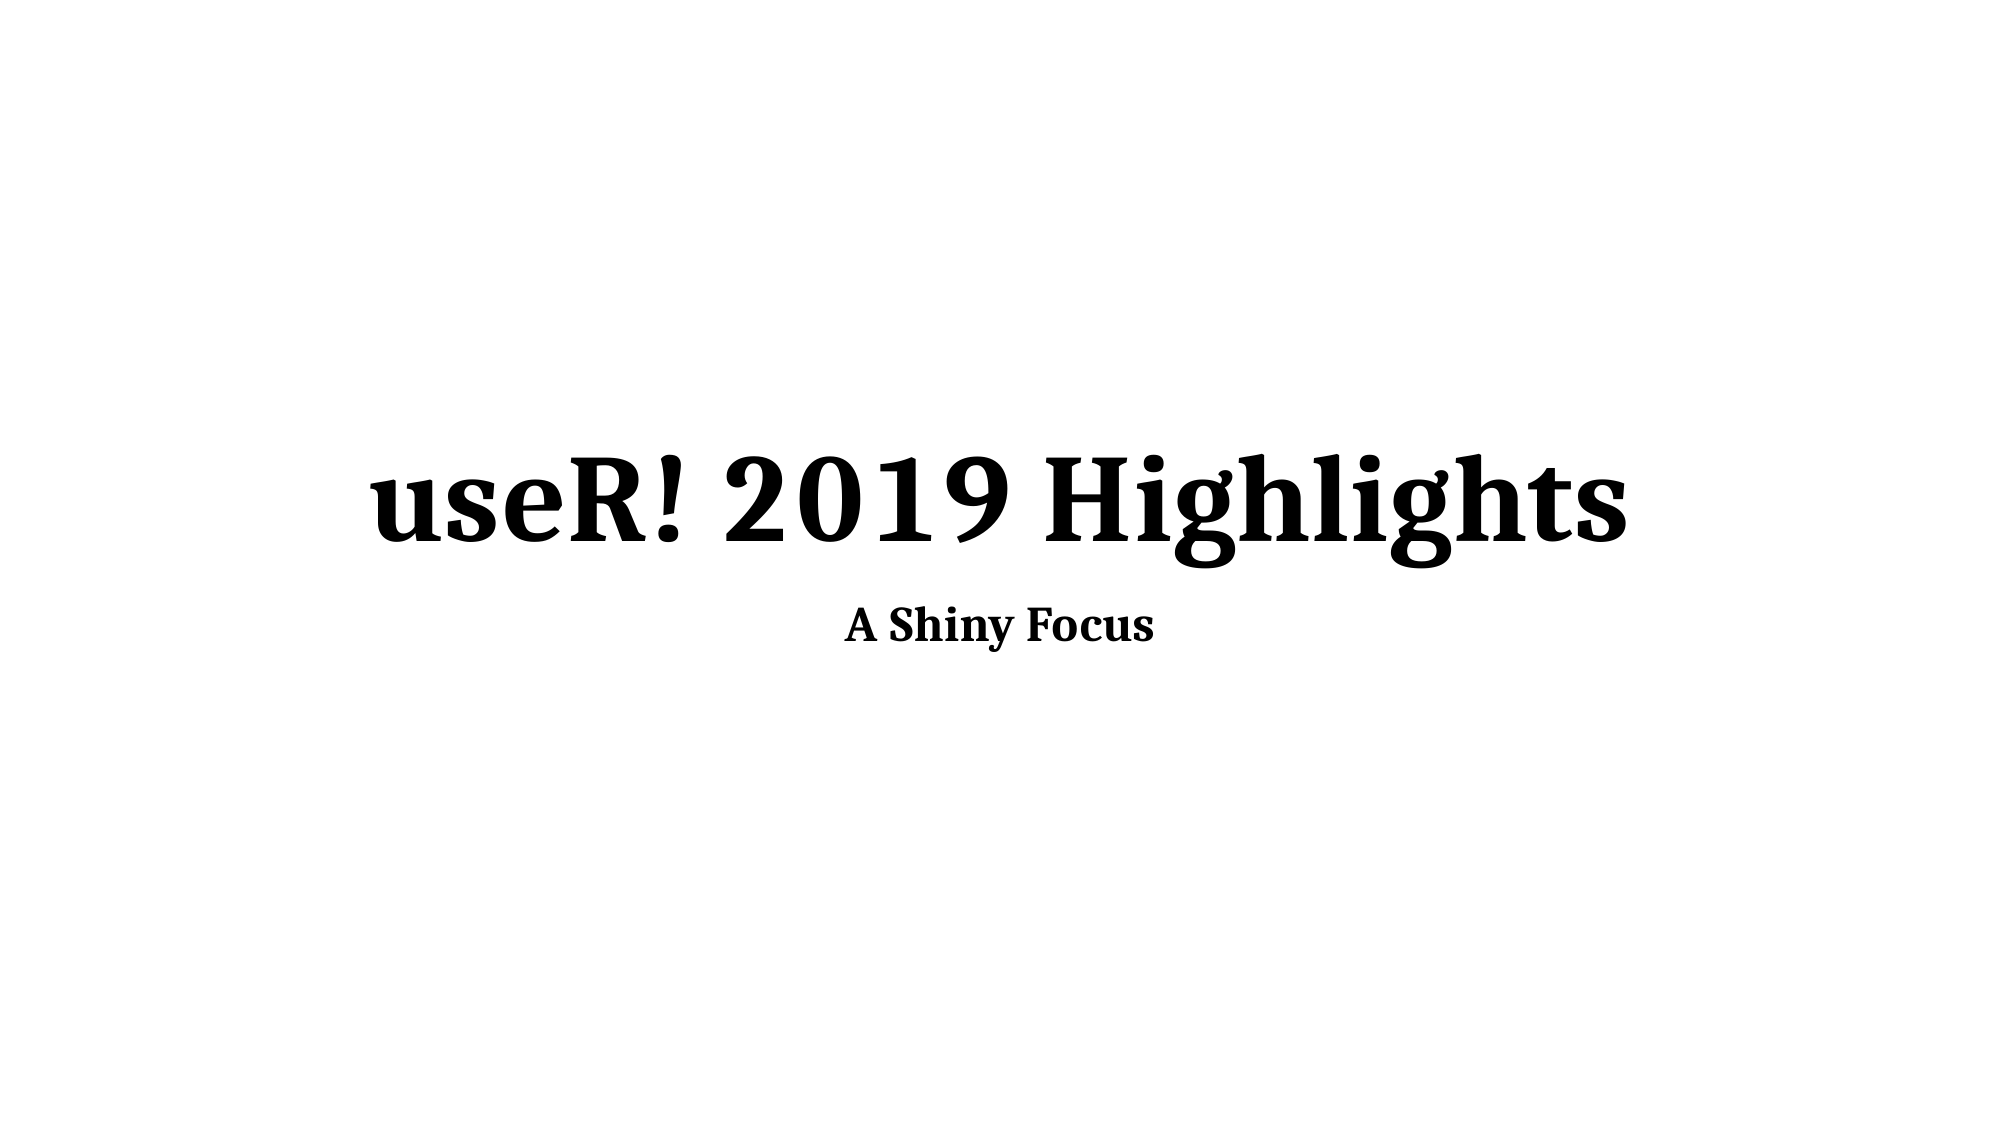

# useR! 2019 Highlights
A Shiny Focus